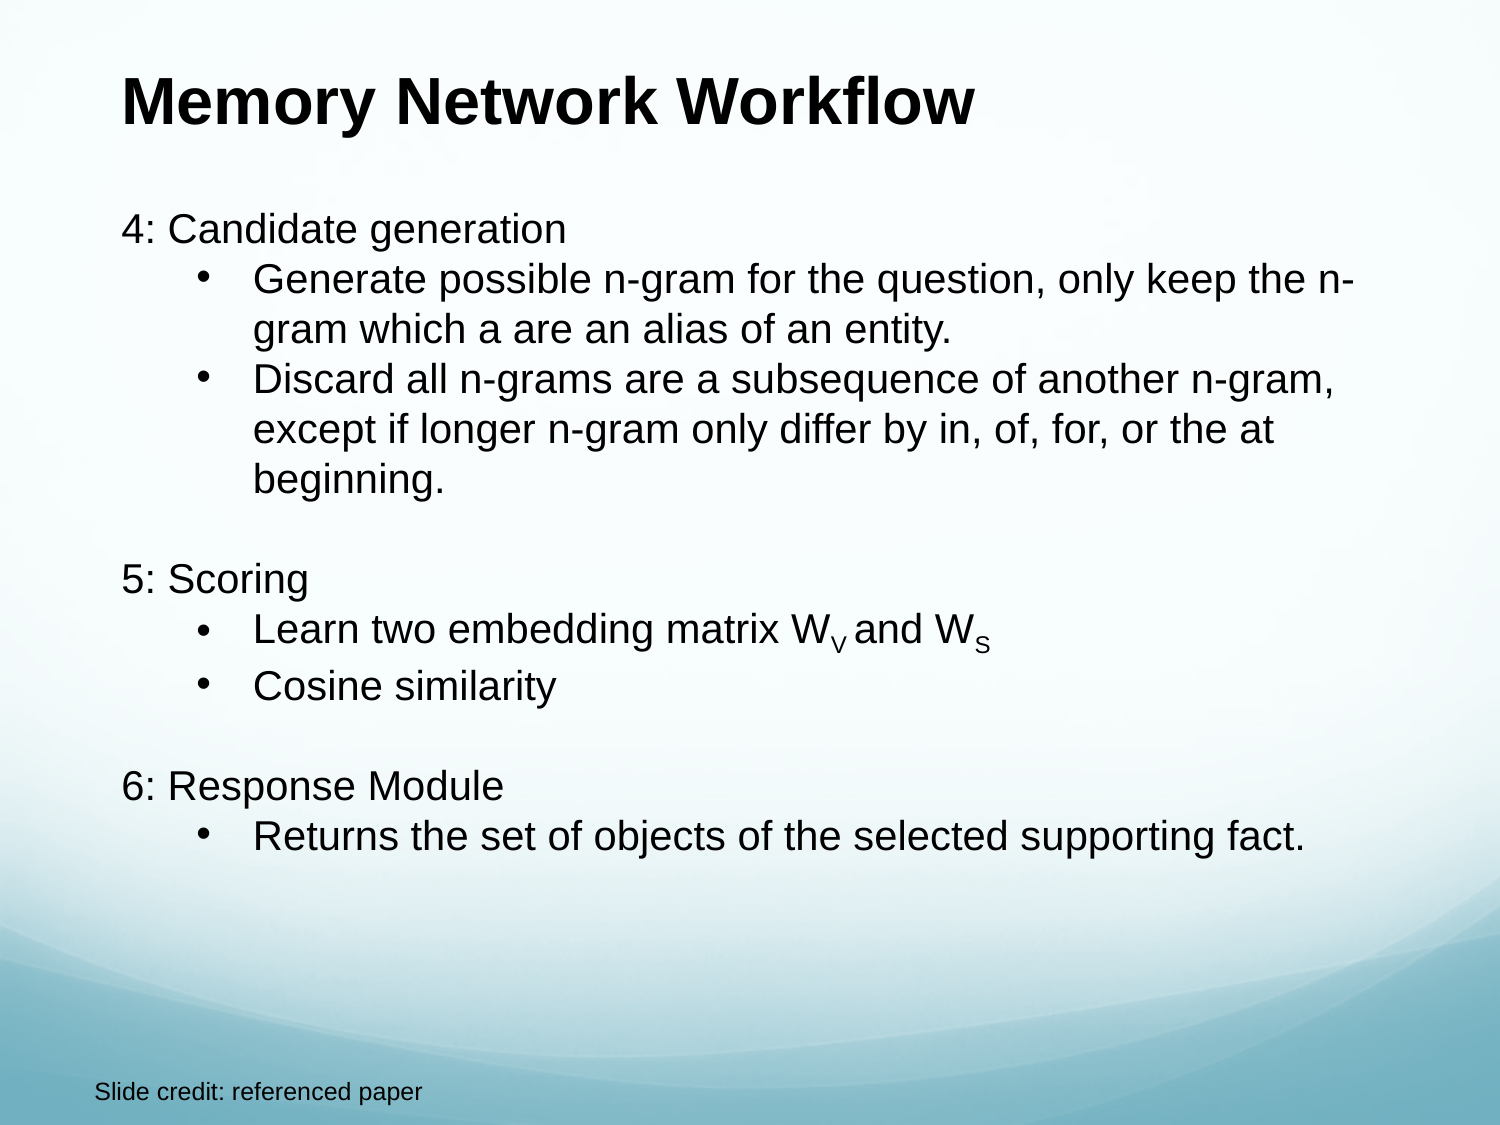

Memory Network Workflow
4: Candidate generation
Generate possible n-gram for the question, only keep the n-gram which a are an alias of an entity.
Discard all n-grams are a subsequence of another n-gram, except if longer n-gram only differ by in, of, for, or the at beginning.

5: Scoring
Learn two embedding matrix WV and WS
Cosine similarity

6: Response Module
Returns the set of objects of the selected supporting fact.

Slide credit: referenced paper